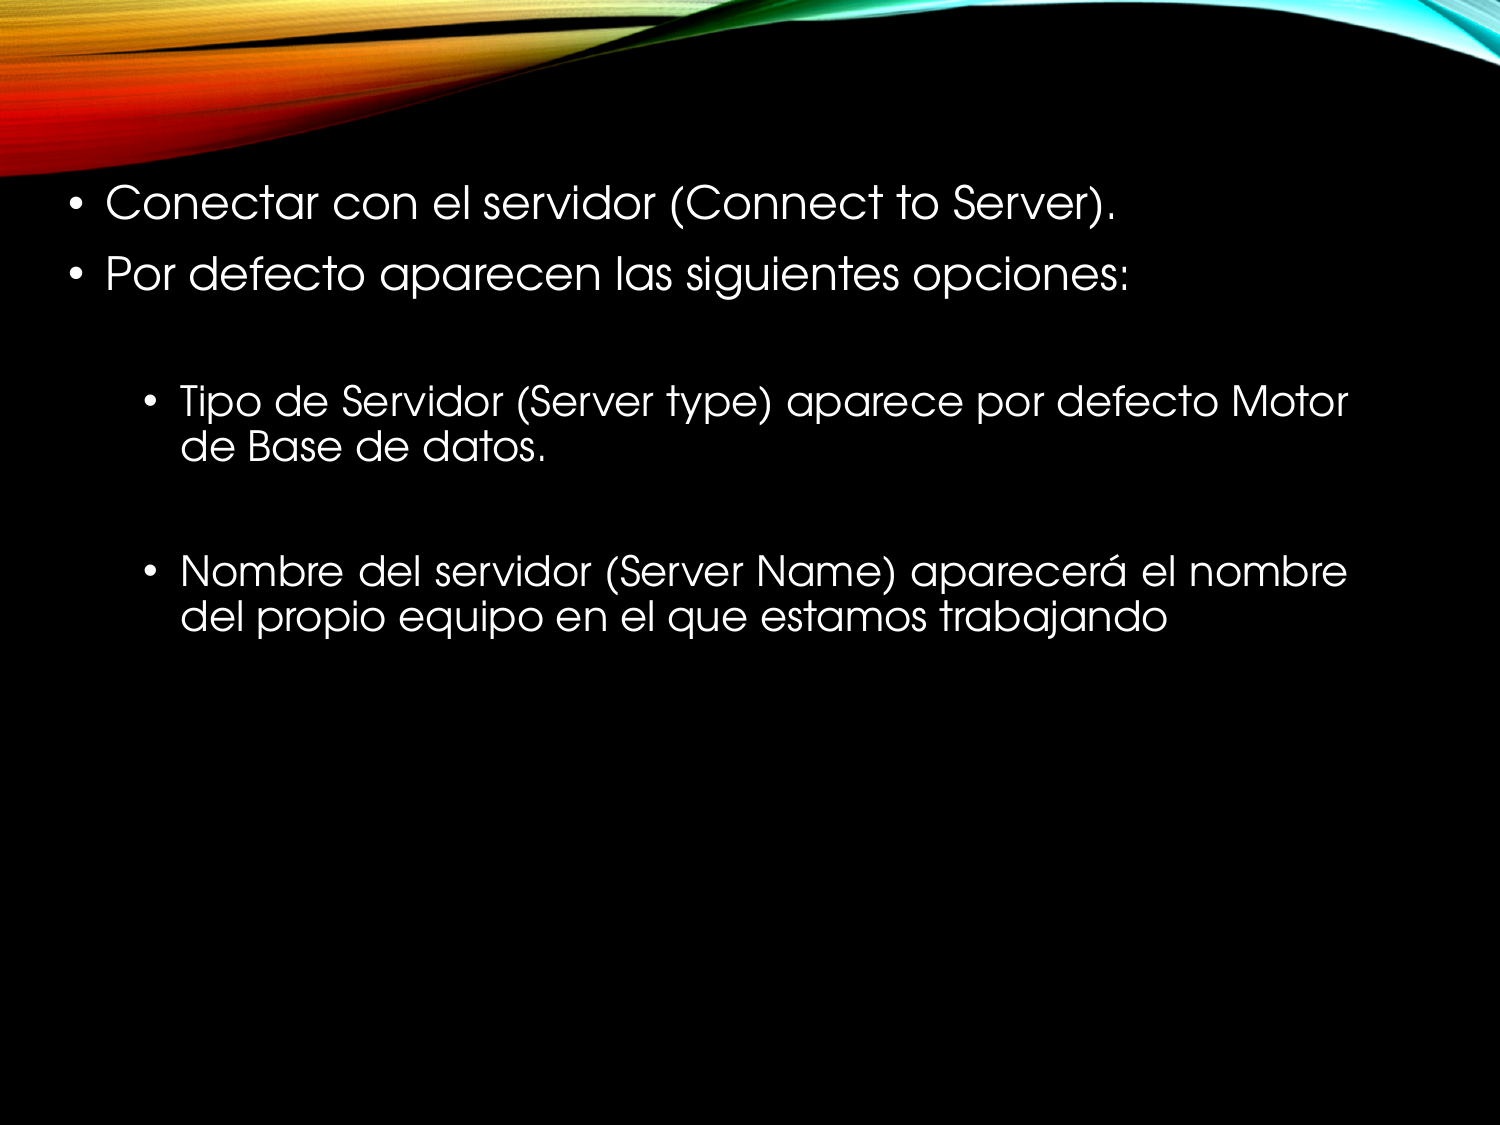

Conectar con el servidor (Connect to Server).
Por defecto aparecen las siguientes opciones:

Tipo de Servidor (Server type) aparece por defecto Motor de Base de datos.

Nombre del servidor (Server Name) aparecerá el nombre del propio equipo en el que estamos trabajando